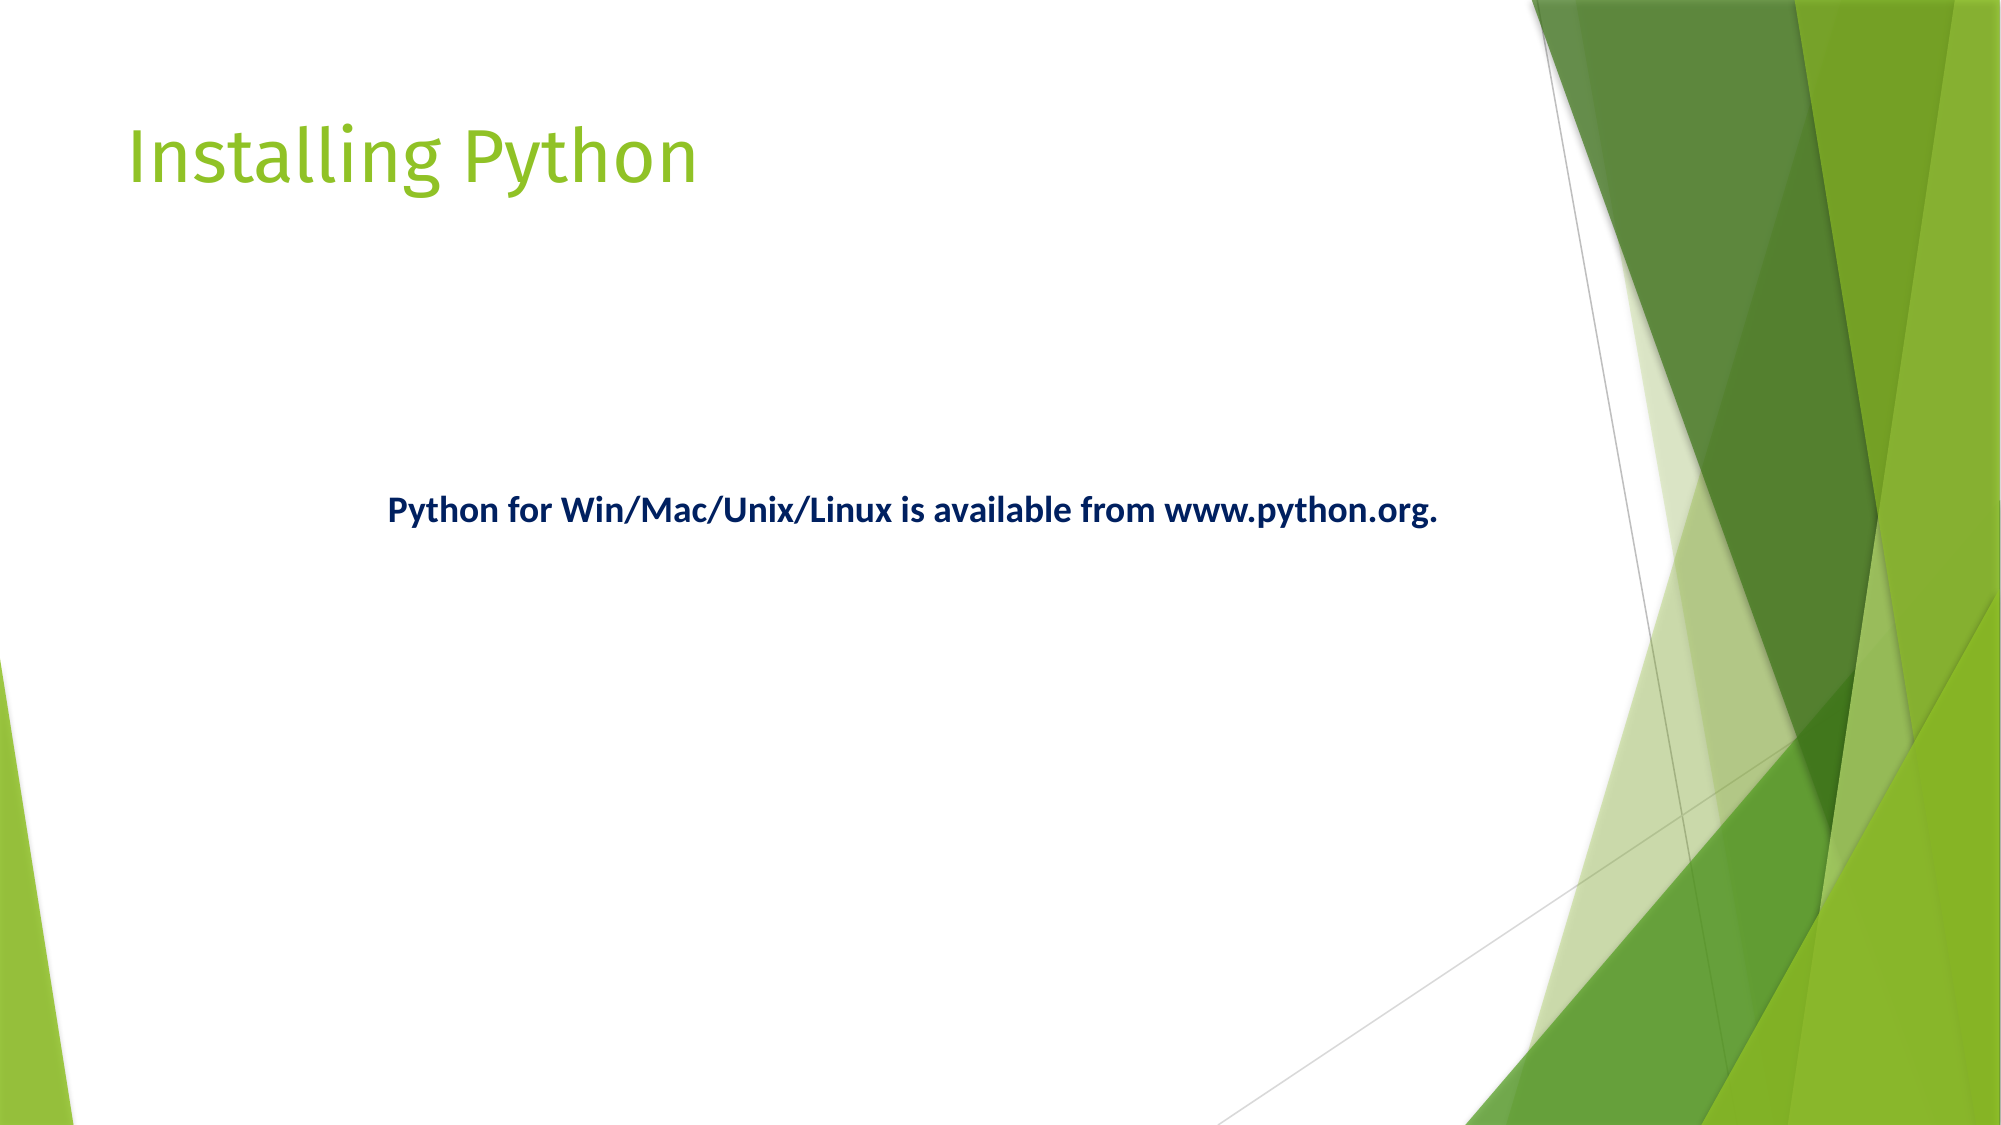

# Installing Python

Python for Win/Mac/Unix/Linux is available from www.python.org.